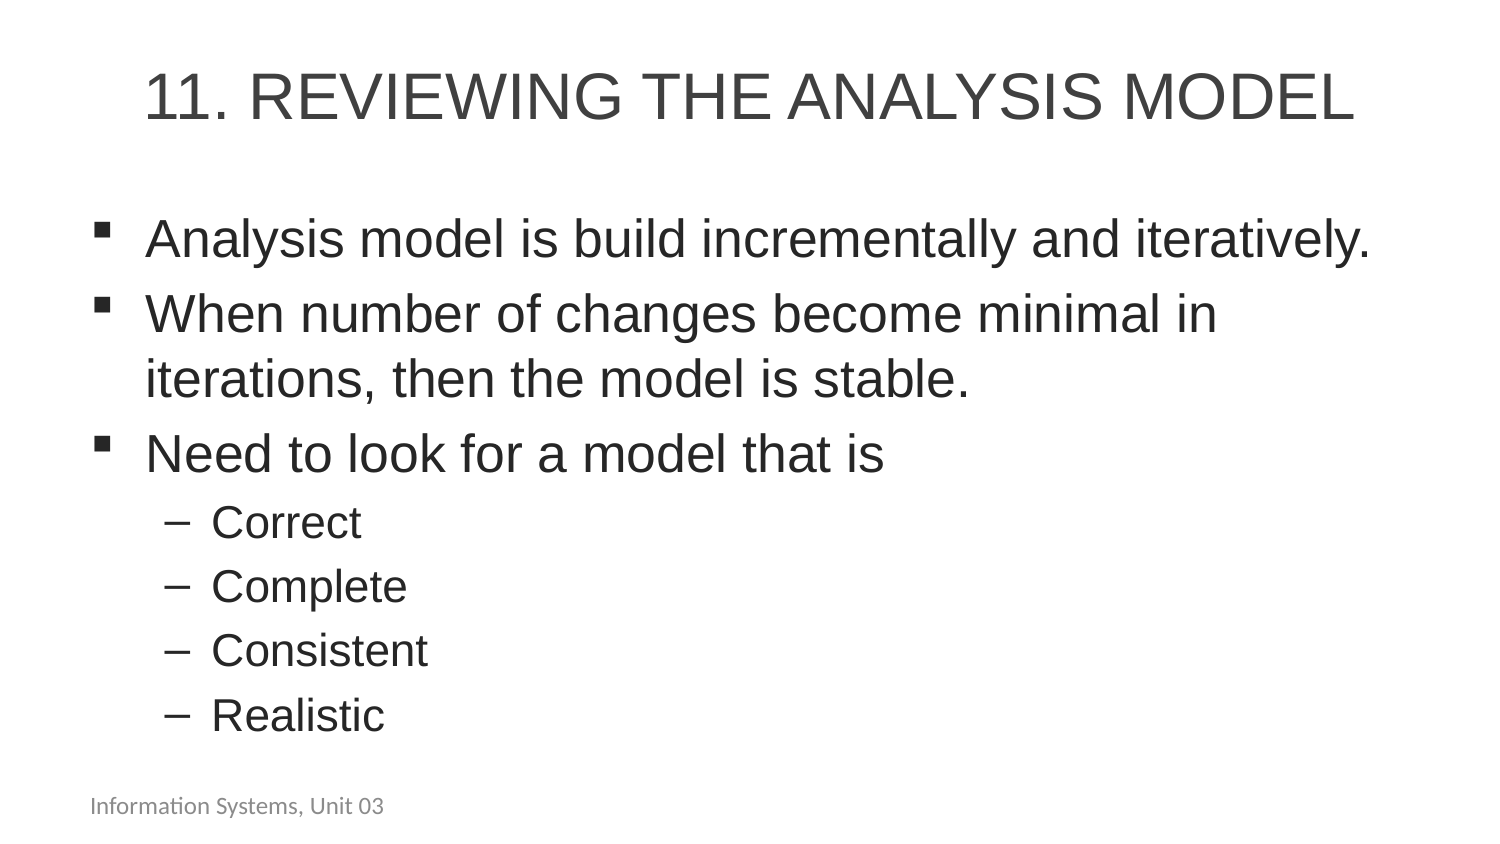

# 11. Reviewing the analysis model
Analysis model is build incrementally and iteratively.
When number of changes become minimal in iterations, then the model is stable.
Need to look for a model that is
Correct
Complete
Consistent
Realistic
Information Systems, Unit 03
88